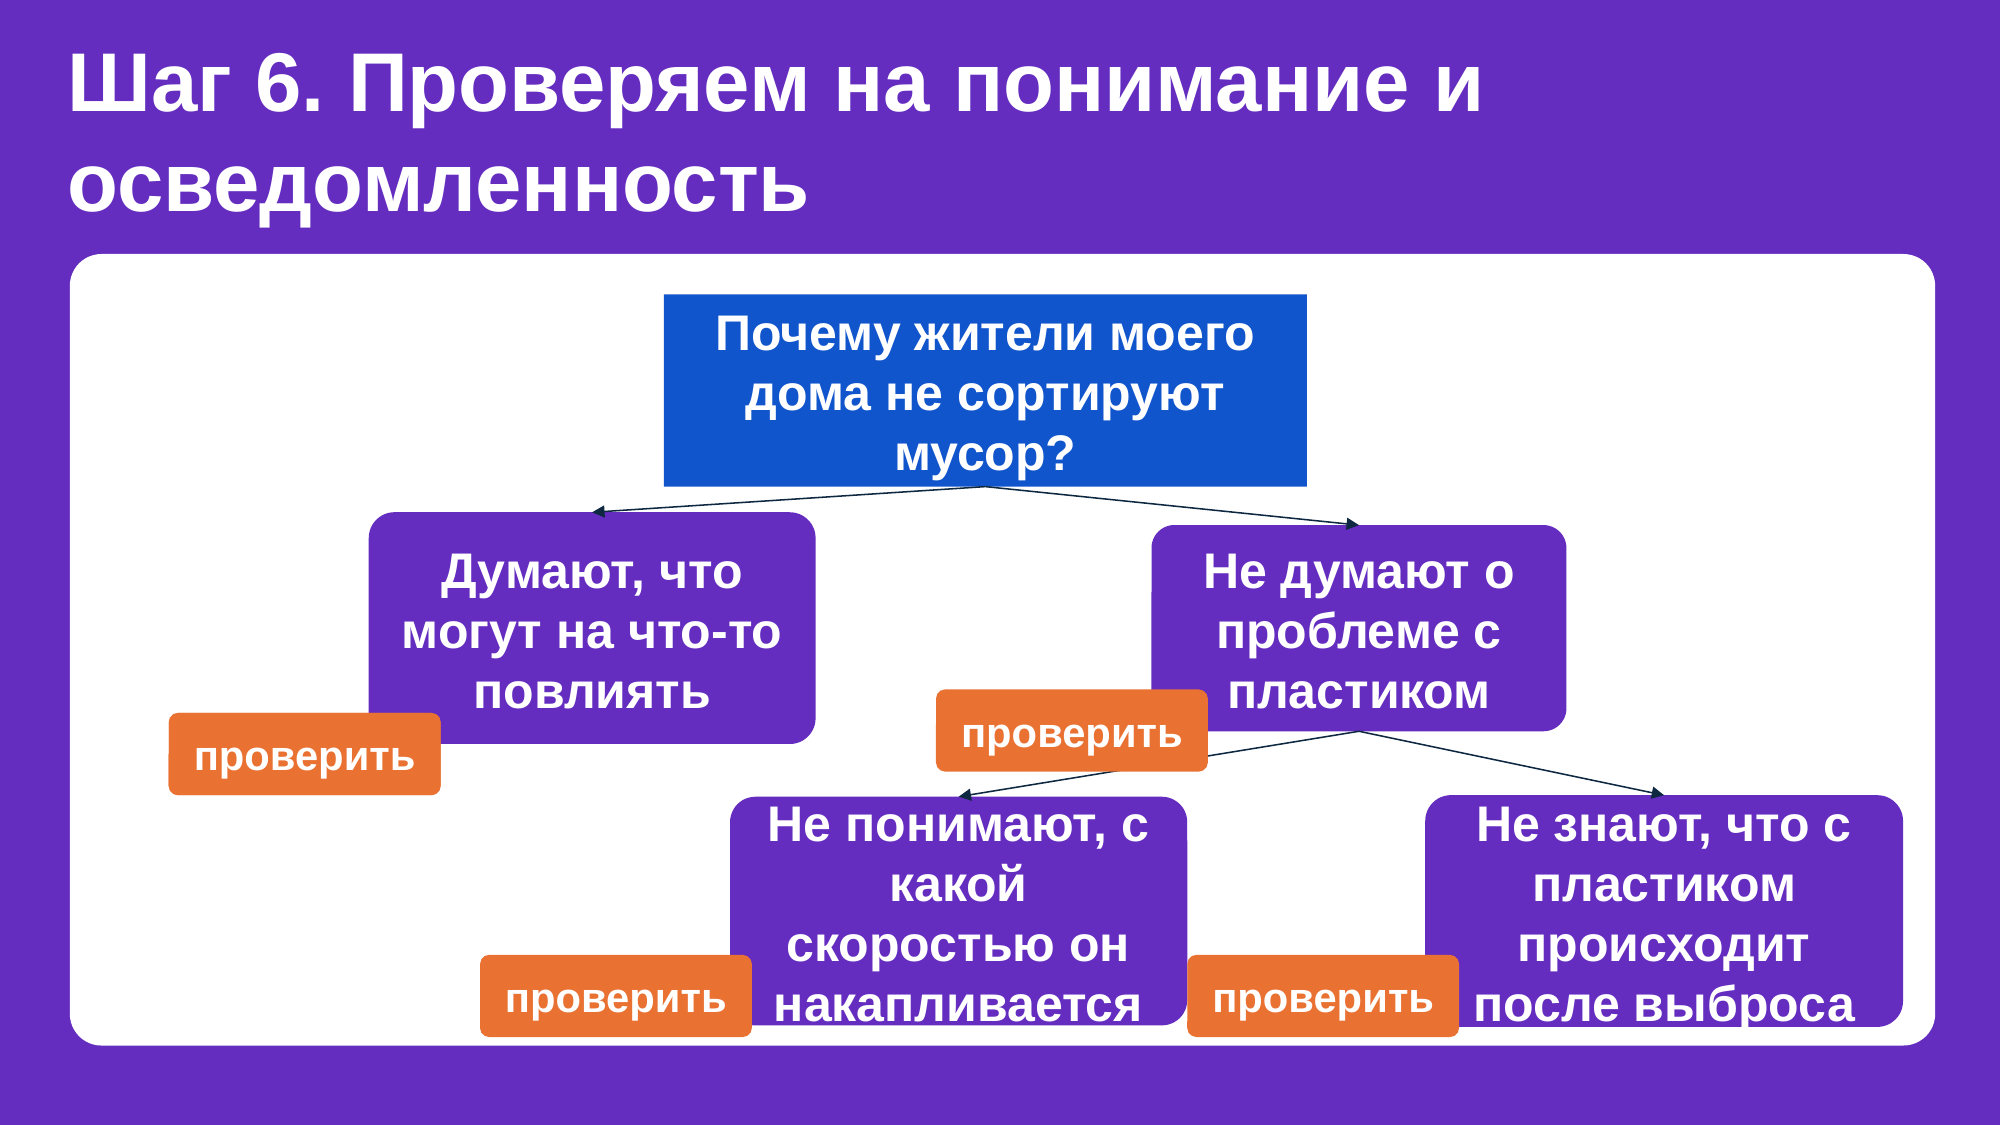

Шаг 6. Проверяем на понимание и осведомленность
проверить

Почему жители моего дома не сортируют мусор?
Думают, что могут на что-то повлиять
Не думают о проблеме с пластиком
проверить
проверить
проверить
Не знают, что с пластиком происходит после выброса
Не понимают, с какой скоростью он накапливается
проверить
проверить